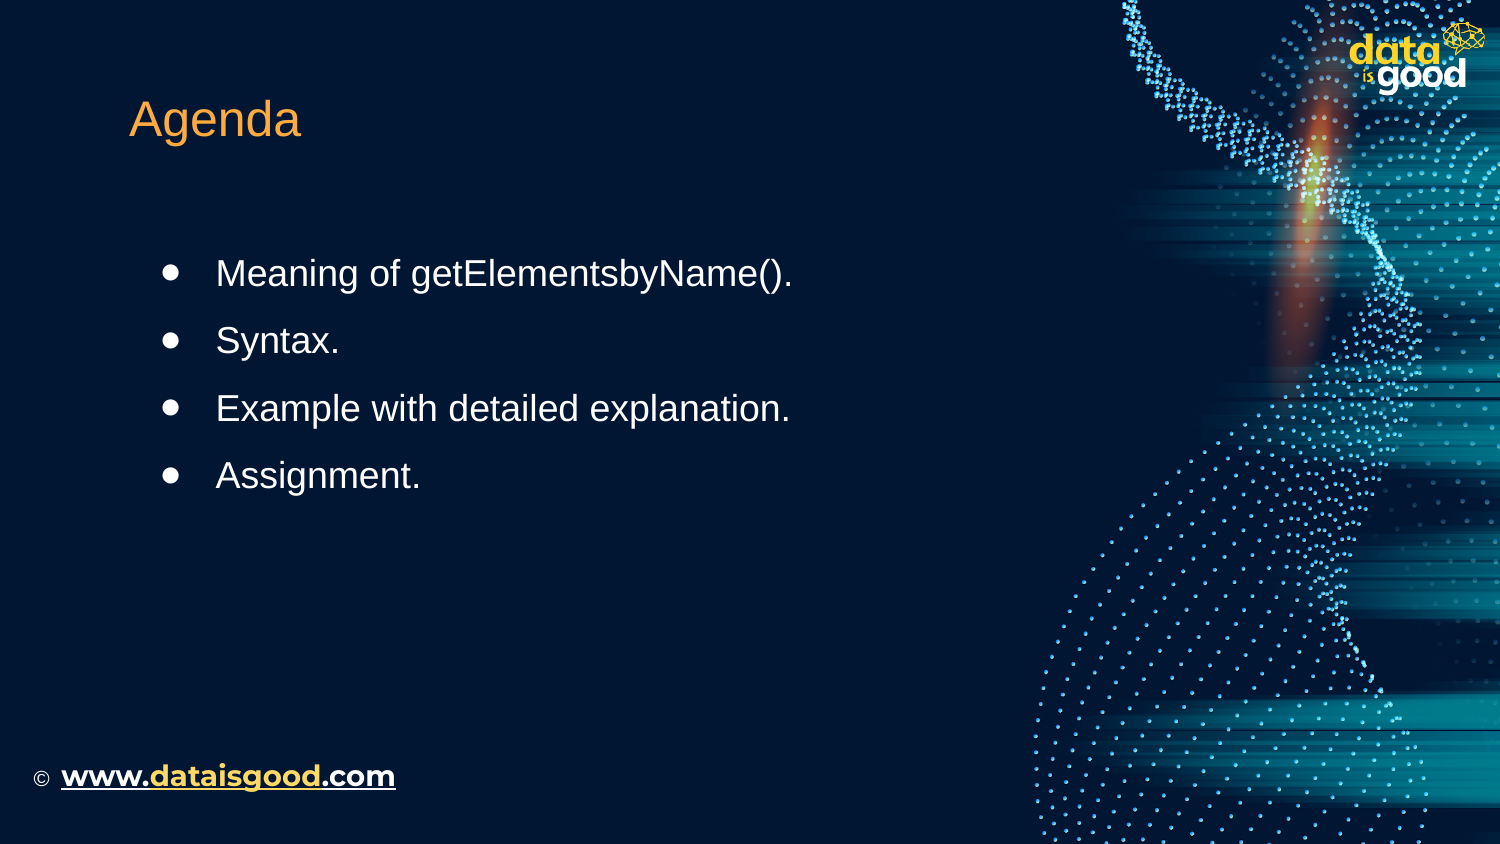

# Agenda
Meaning of getElementsbyName().
Syntax.
Example with detailed explanation.
Assignment.